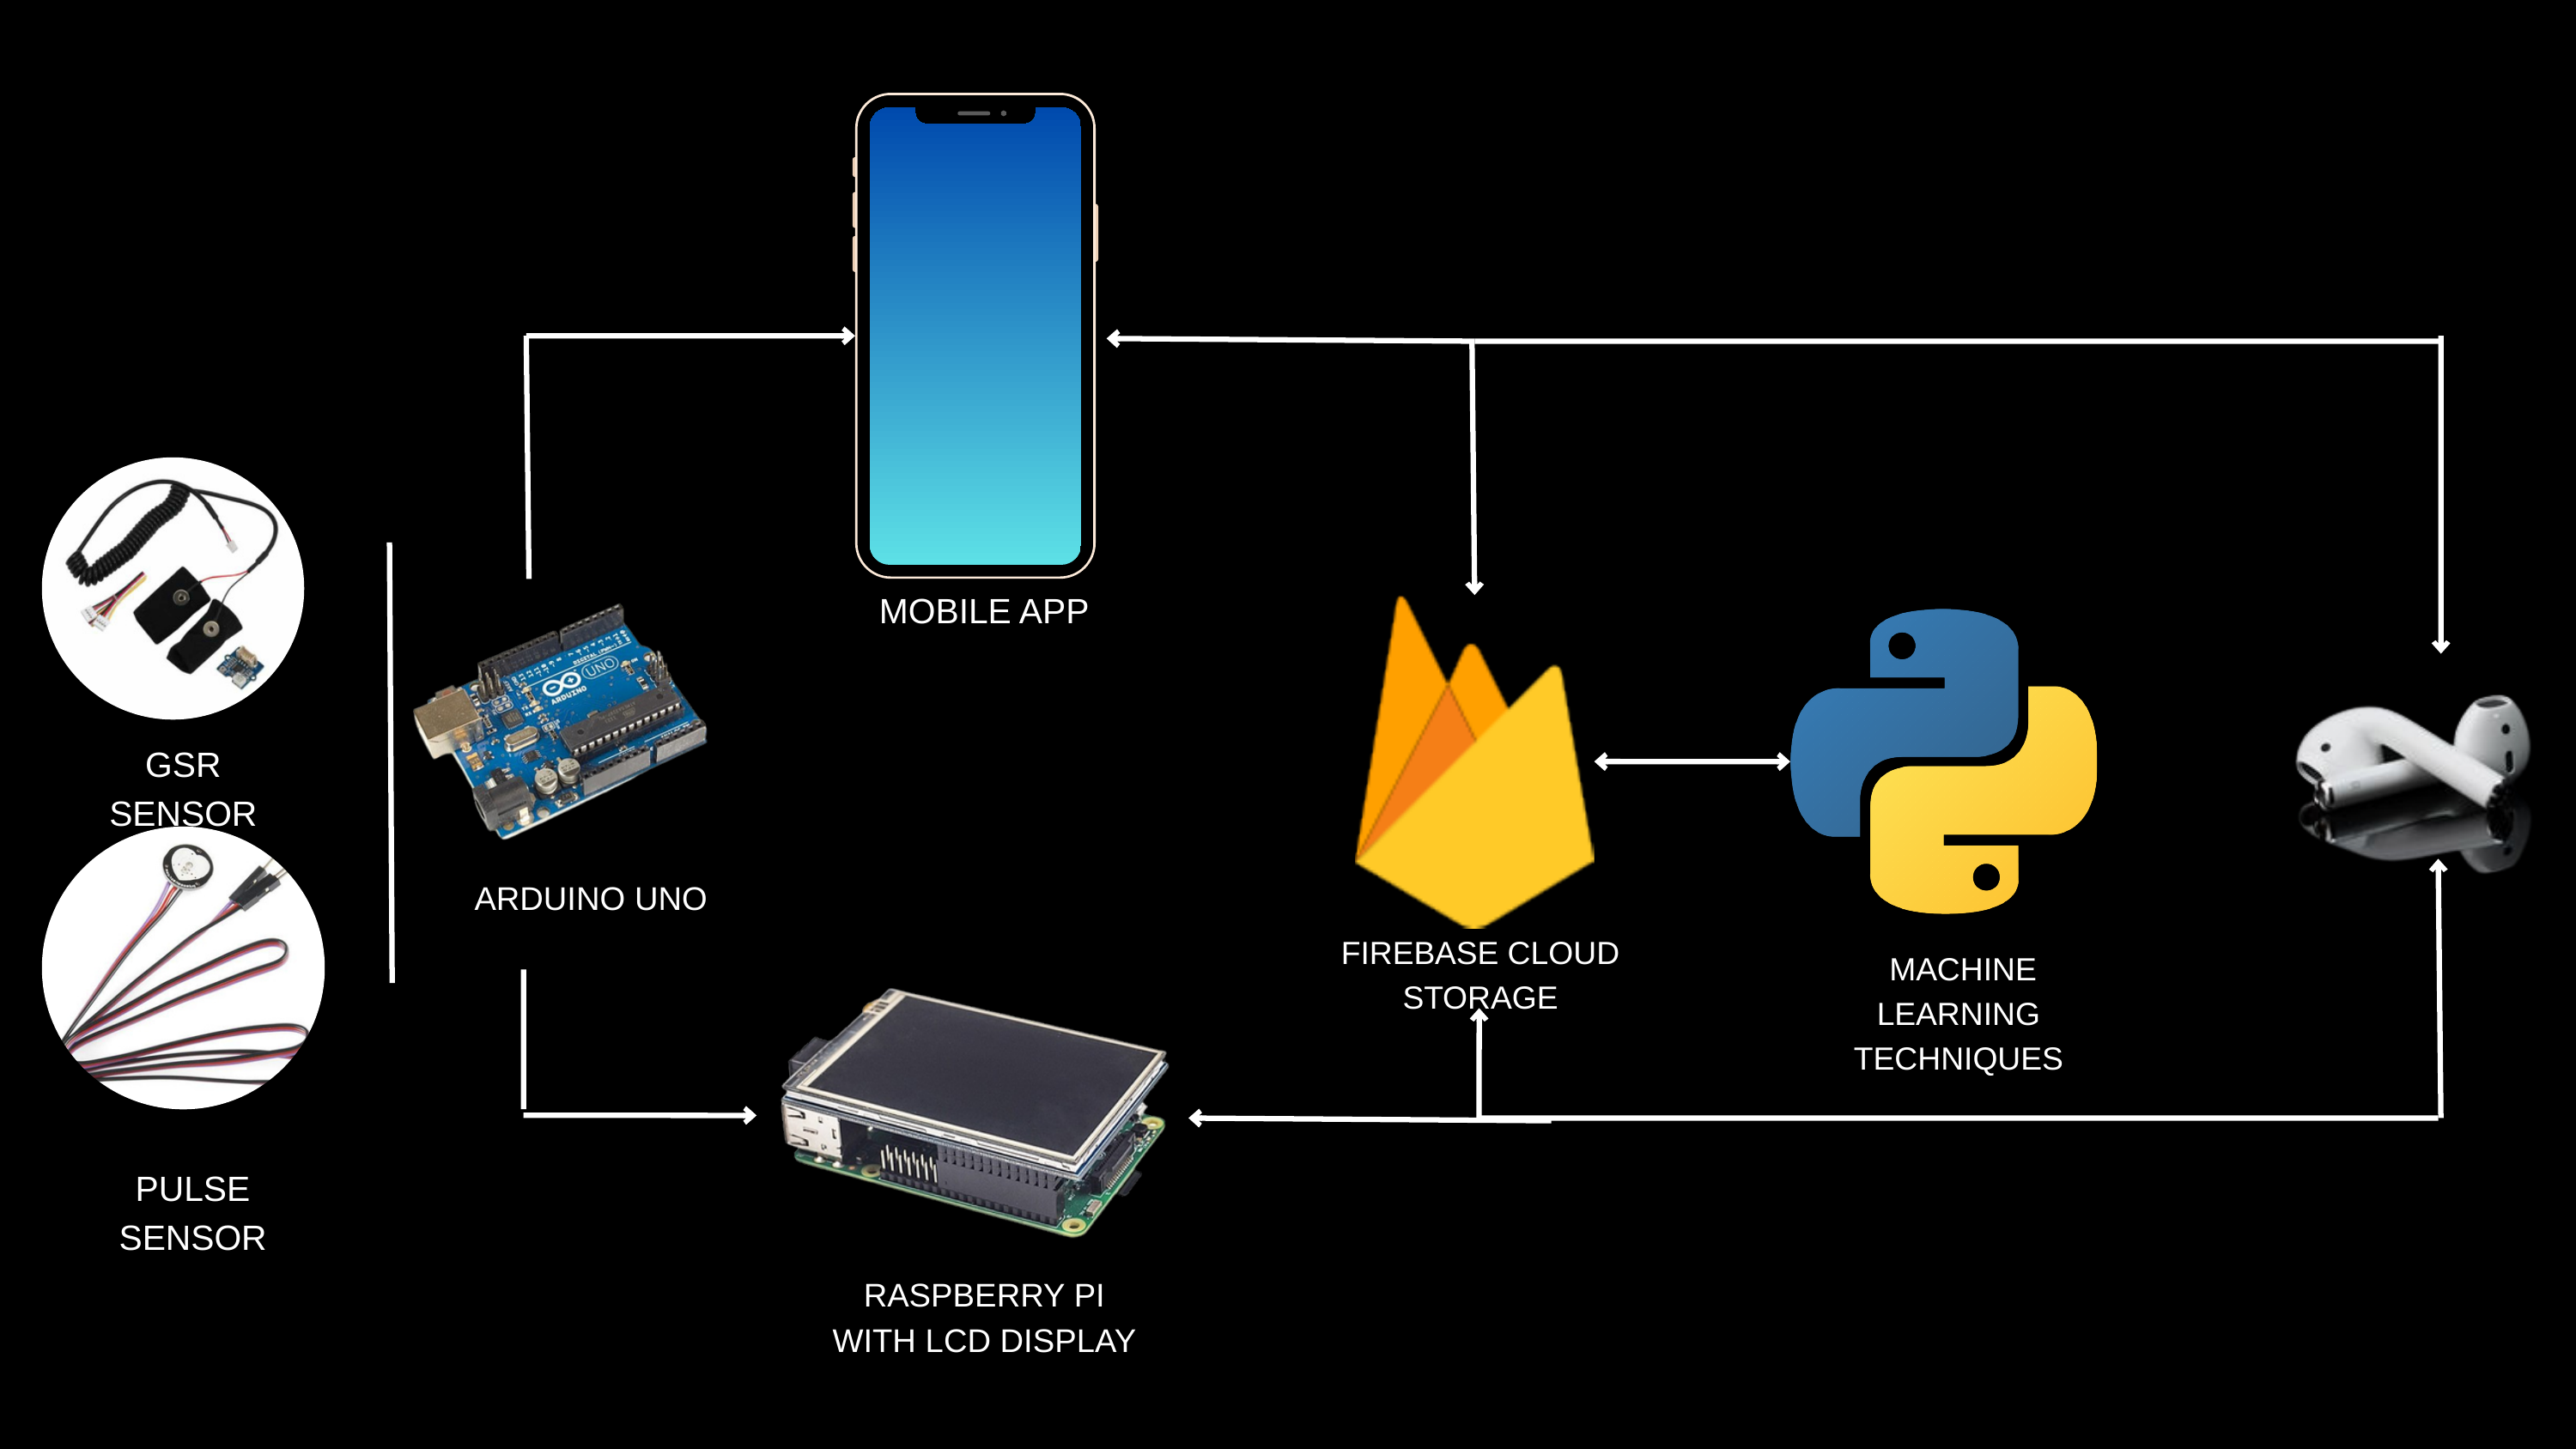

MOBILE APP

GSR SENSOR

ARDUINO UNO

FIREBASE CLOUD STORAGE
 MACHINE
LEARNING TECHNIQUES

PULSE SENSOR
RASPBERRY PI
WITH LCD DISPLAY